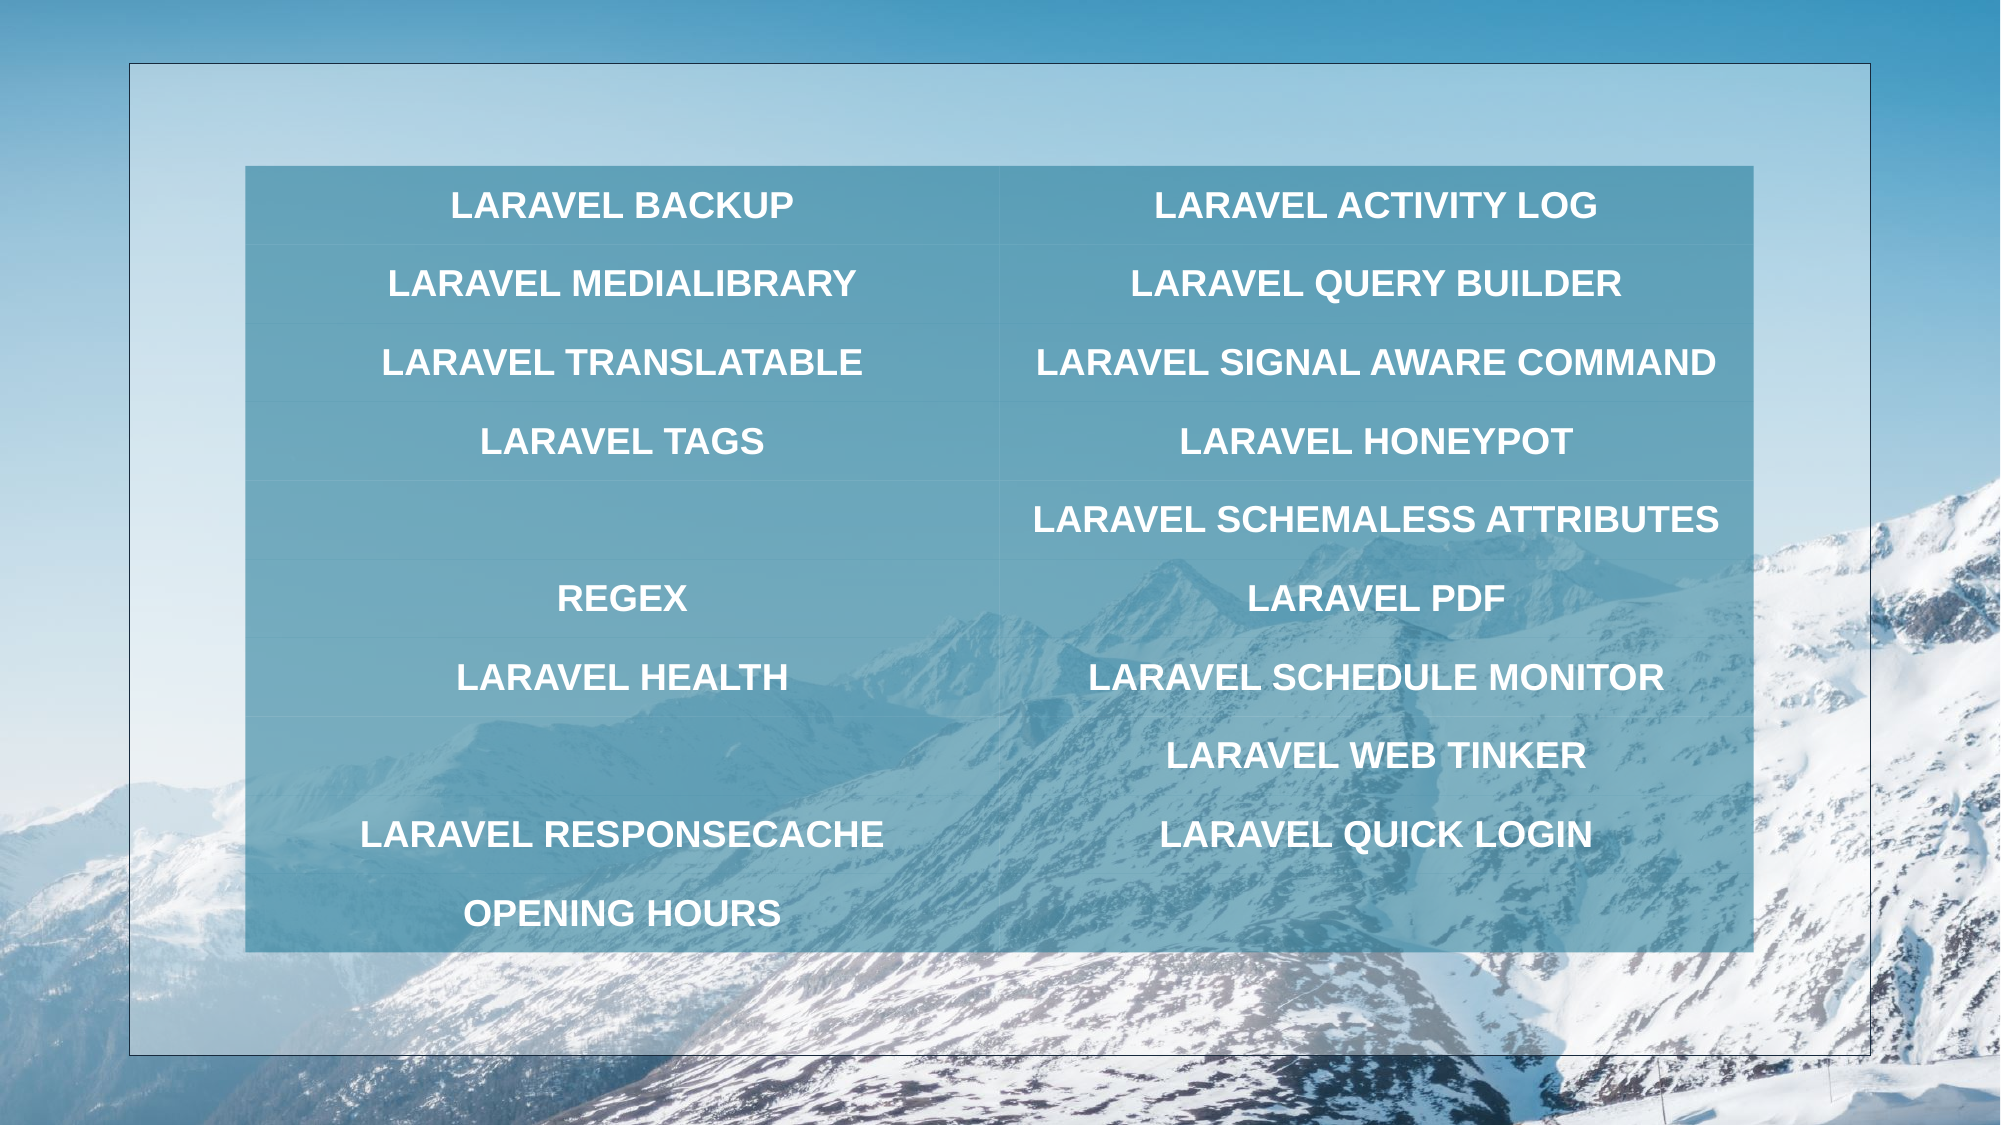

| LARAVEL BACKUP | LARAVEL ACTIVITY LOG |
| --- | --- |
| LARAVEL MEDIALIBRARY | LARAVEL QUERY BUILDER |
| LARAVEL TRANSLATABLE | LARAVEL SIGNAL AWARE COMMAND |
| LARAVEL TAGS | LARAVEL HONEYPOT |
|  | LARAVEL SCHEMALESS ATTRIBUTES |
| REGEX | LARAVEL PDF |
| LARAVEL HEALTH | LARAVEL SCHEDULE MONITOR |
|  | LARAVEL WEB TINKER |
| LARAVEL RESPONSECACHE | LARAVEL QUICK LOGIN |
| OPENING HOURS |  |